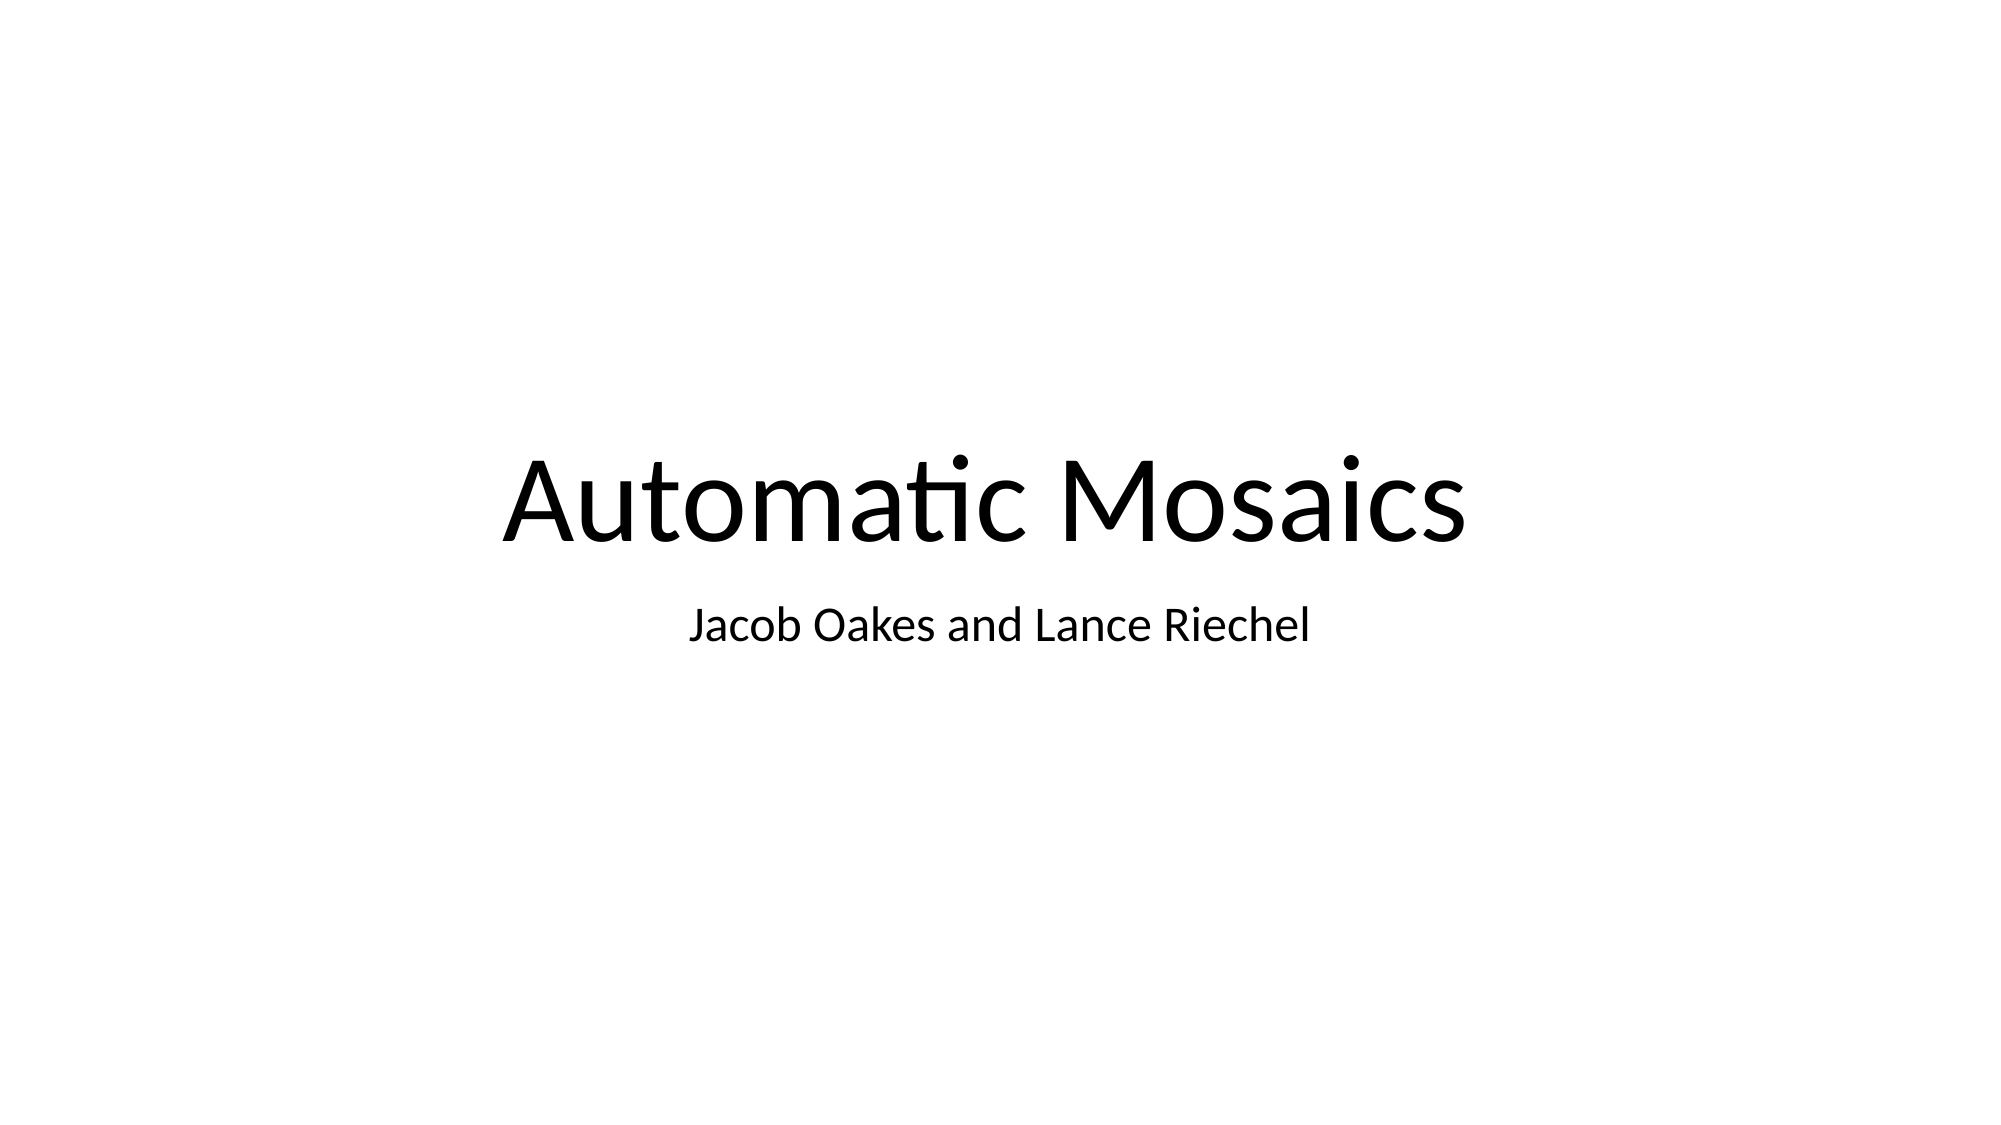

# Automatic Mosaics
Jacob Oakes and Lance Riechel